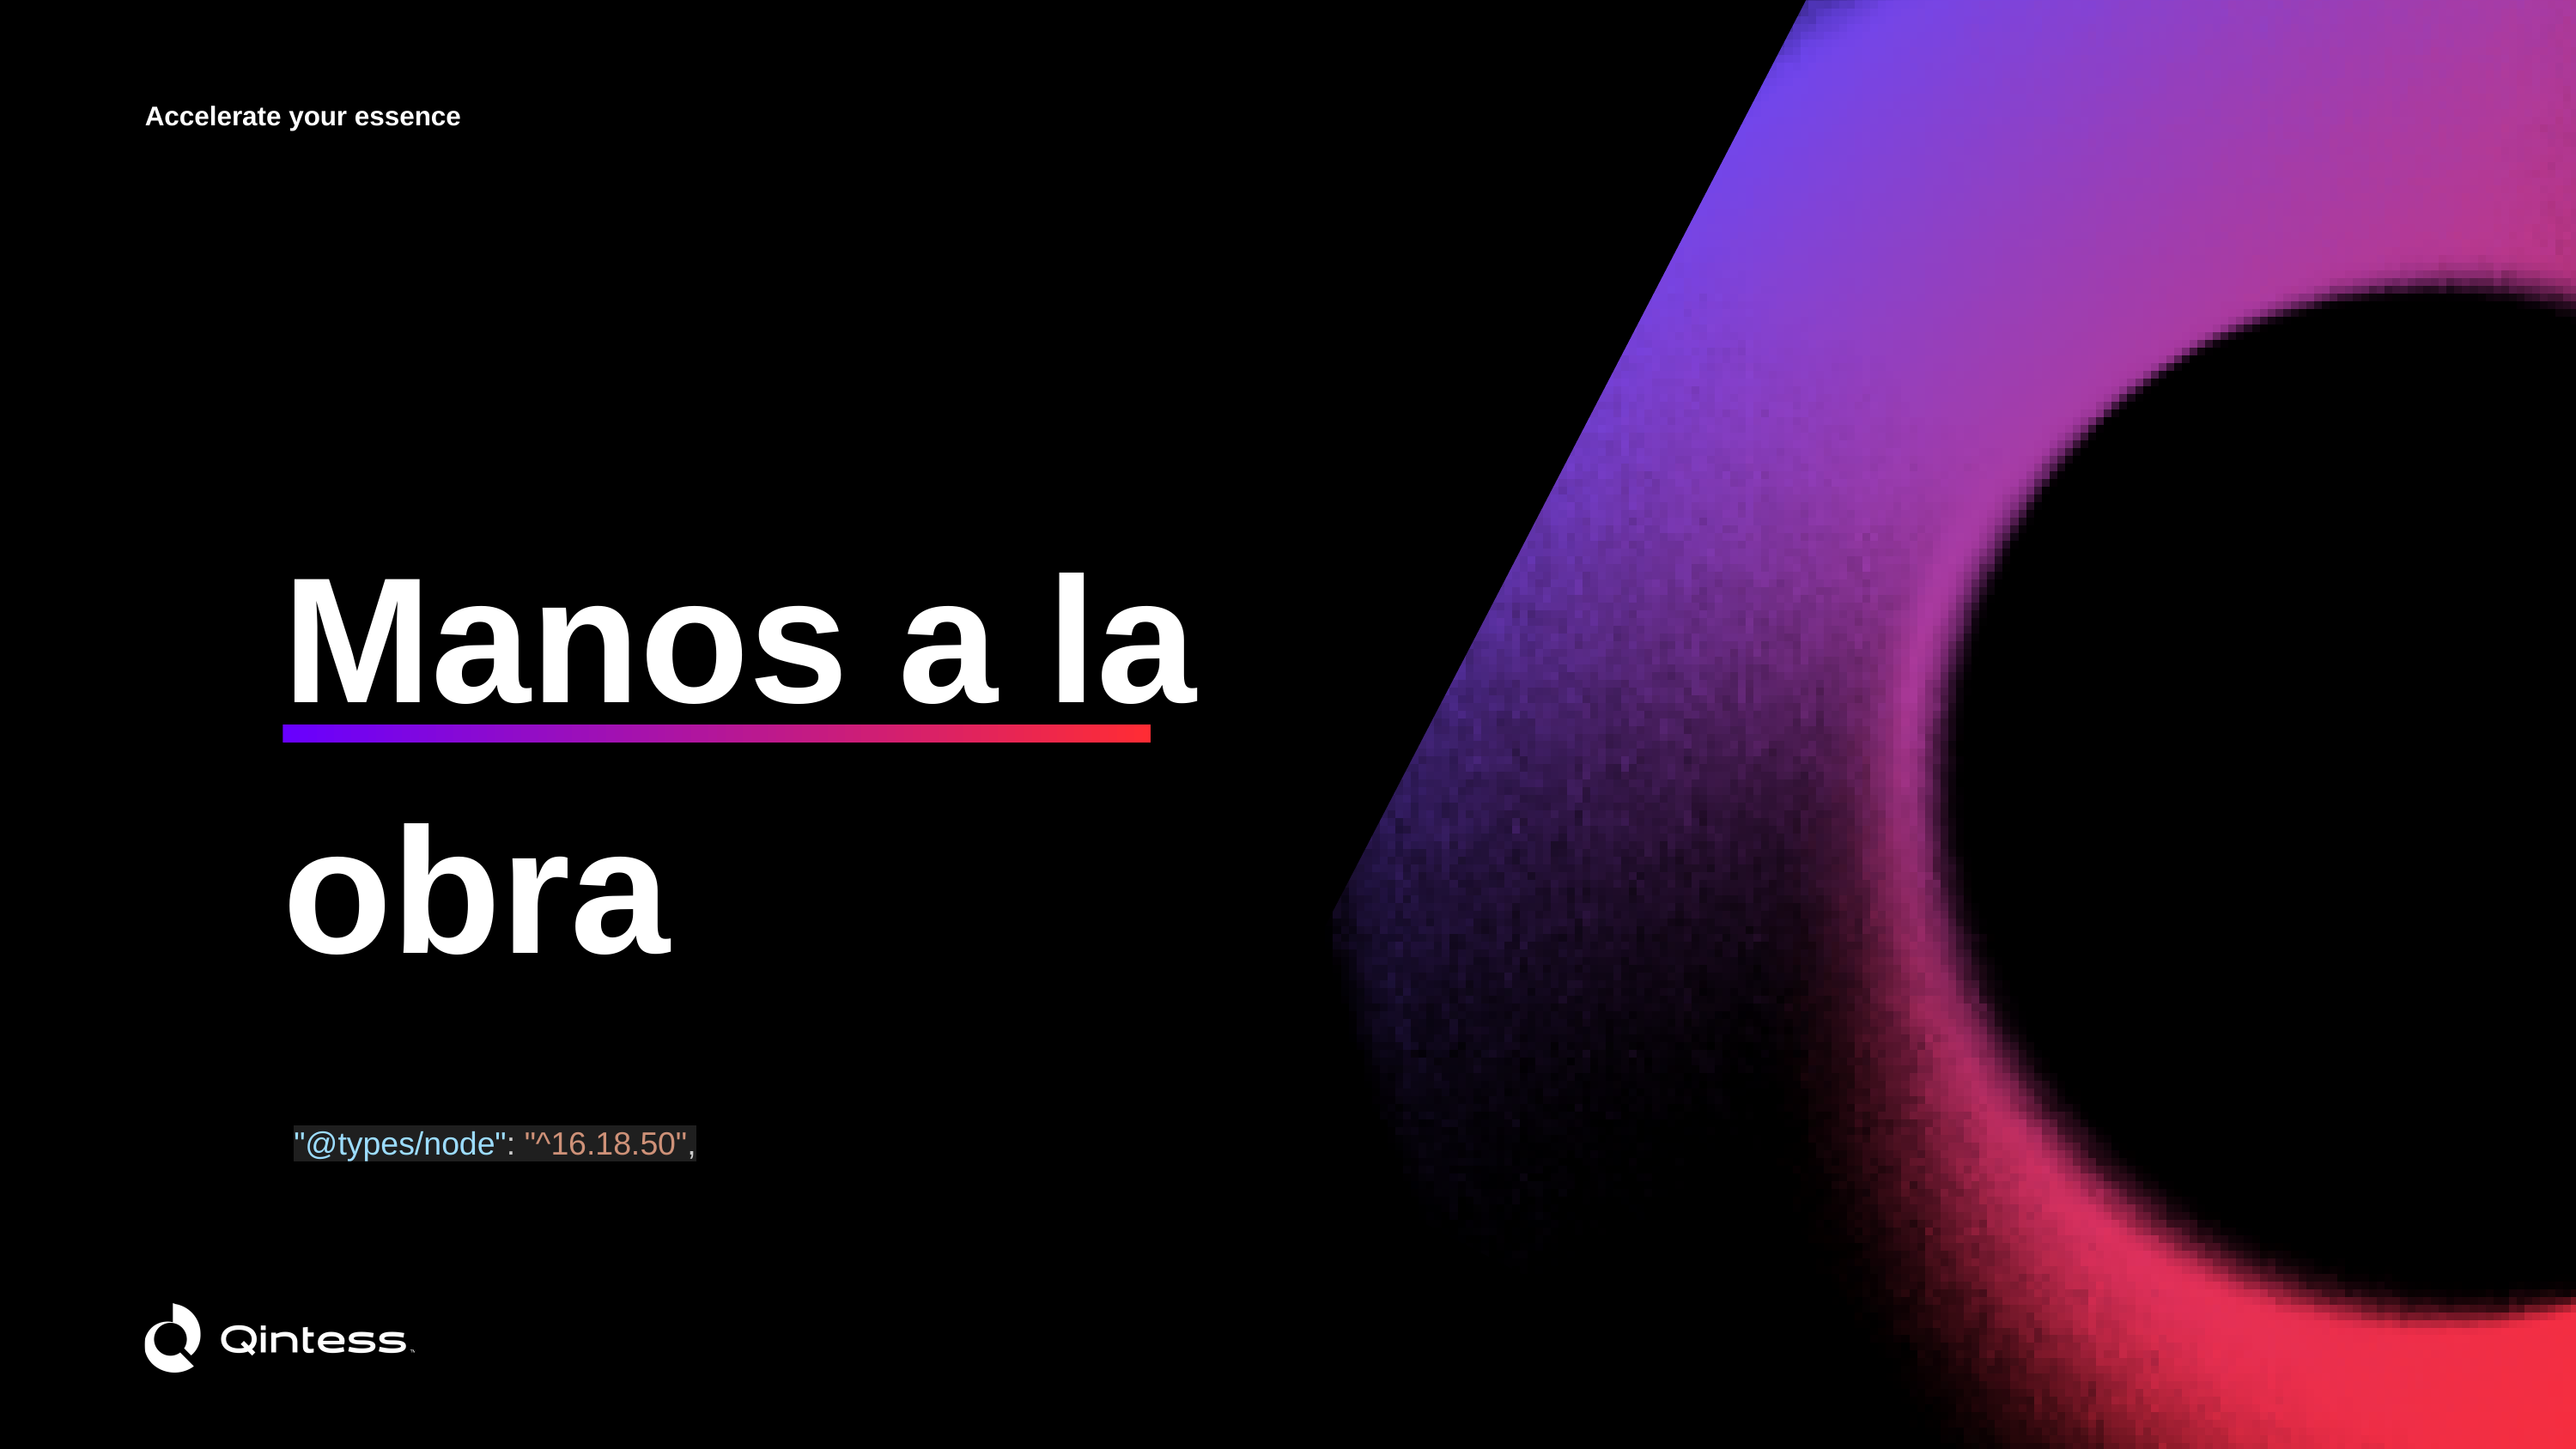

Accelerate your essence
Manos a la obra

"@types/node": "^16.18.50",